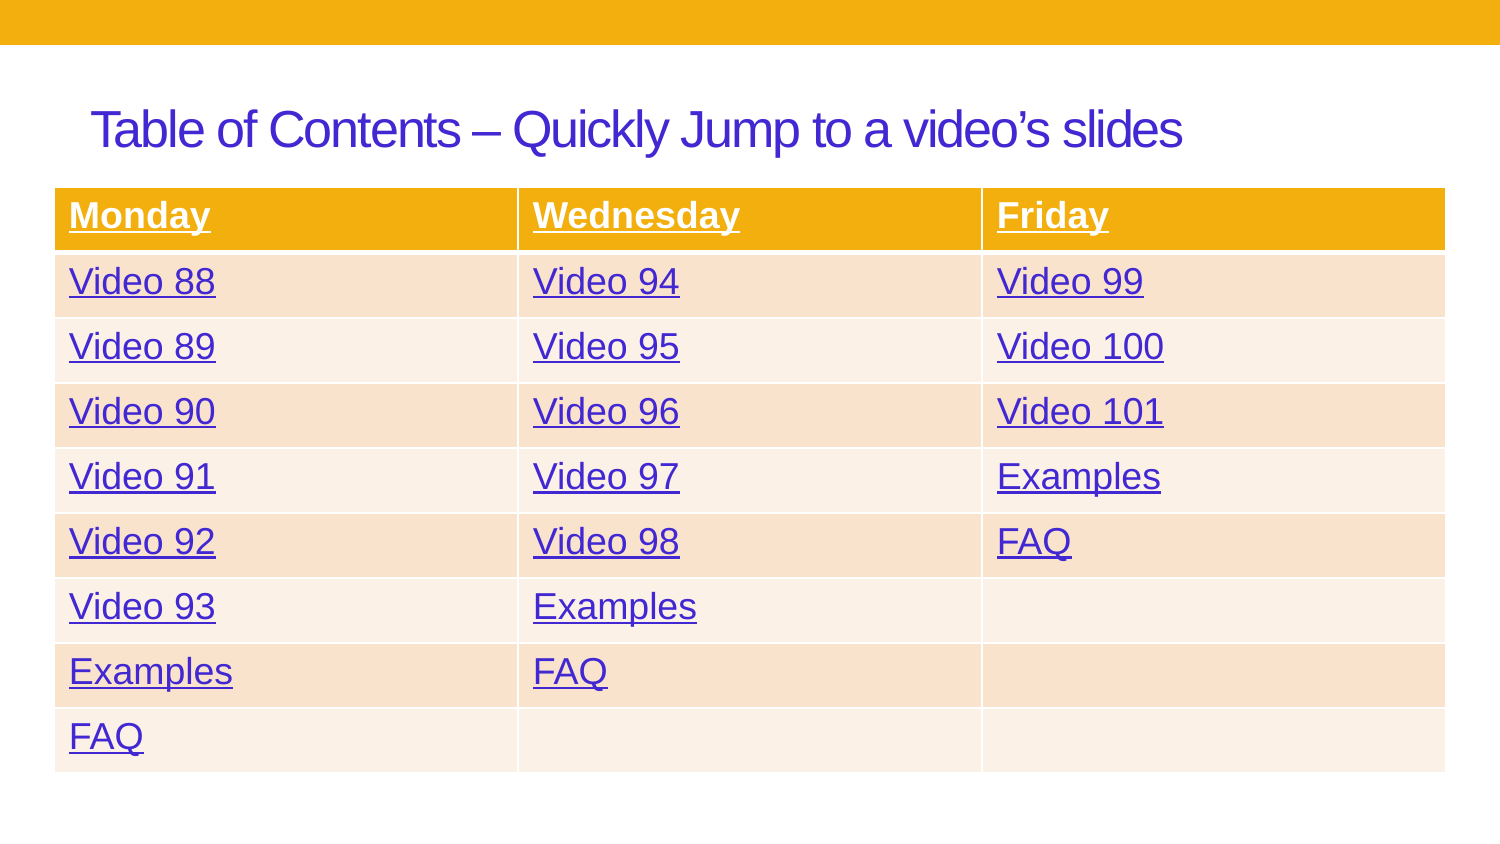

# Table of Contents – Quickly Jump to a video’s slides
| Monday | Wednesday | Friday |
| --- | --- | --- |
| Video 88 | Video 94 | Video 99 |
| Video 89 | Video 95 | Video 100 |
| Video 90 | Video 96 | Video 101 |
| Video 91 | Video 97 | Examples |
| Video 92 | Video 98 | FAQ |
| Video 93 | Examples |  |
| Examples | FAQ |  |
| FAQ |  |  |